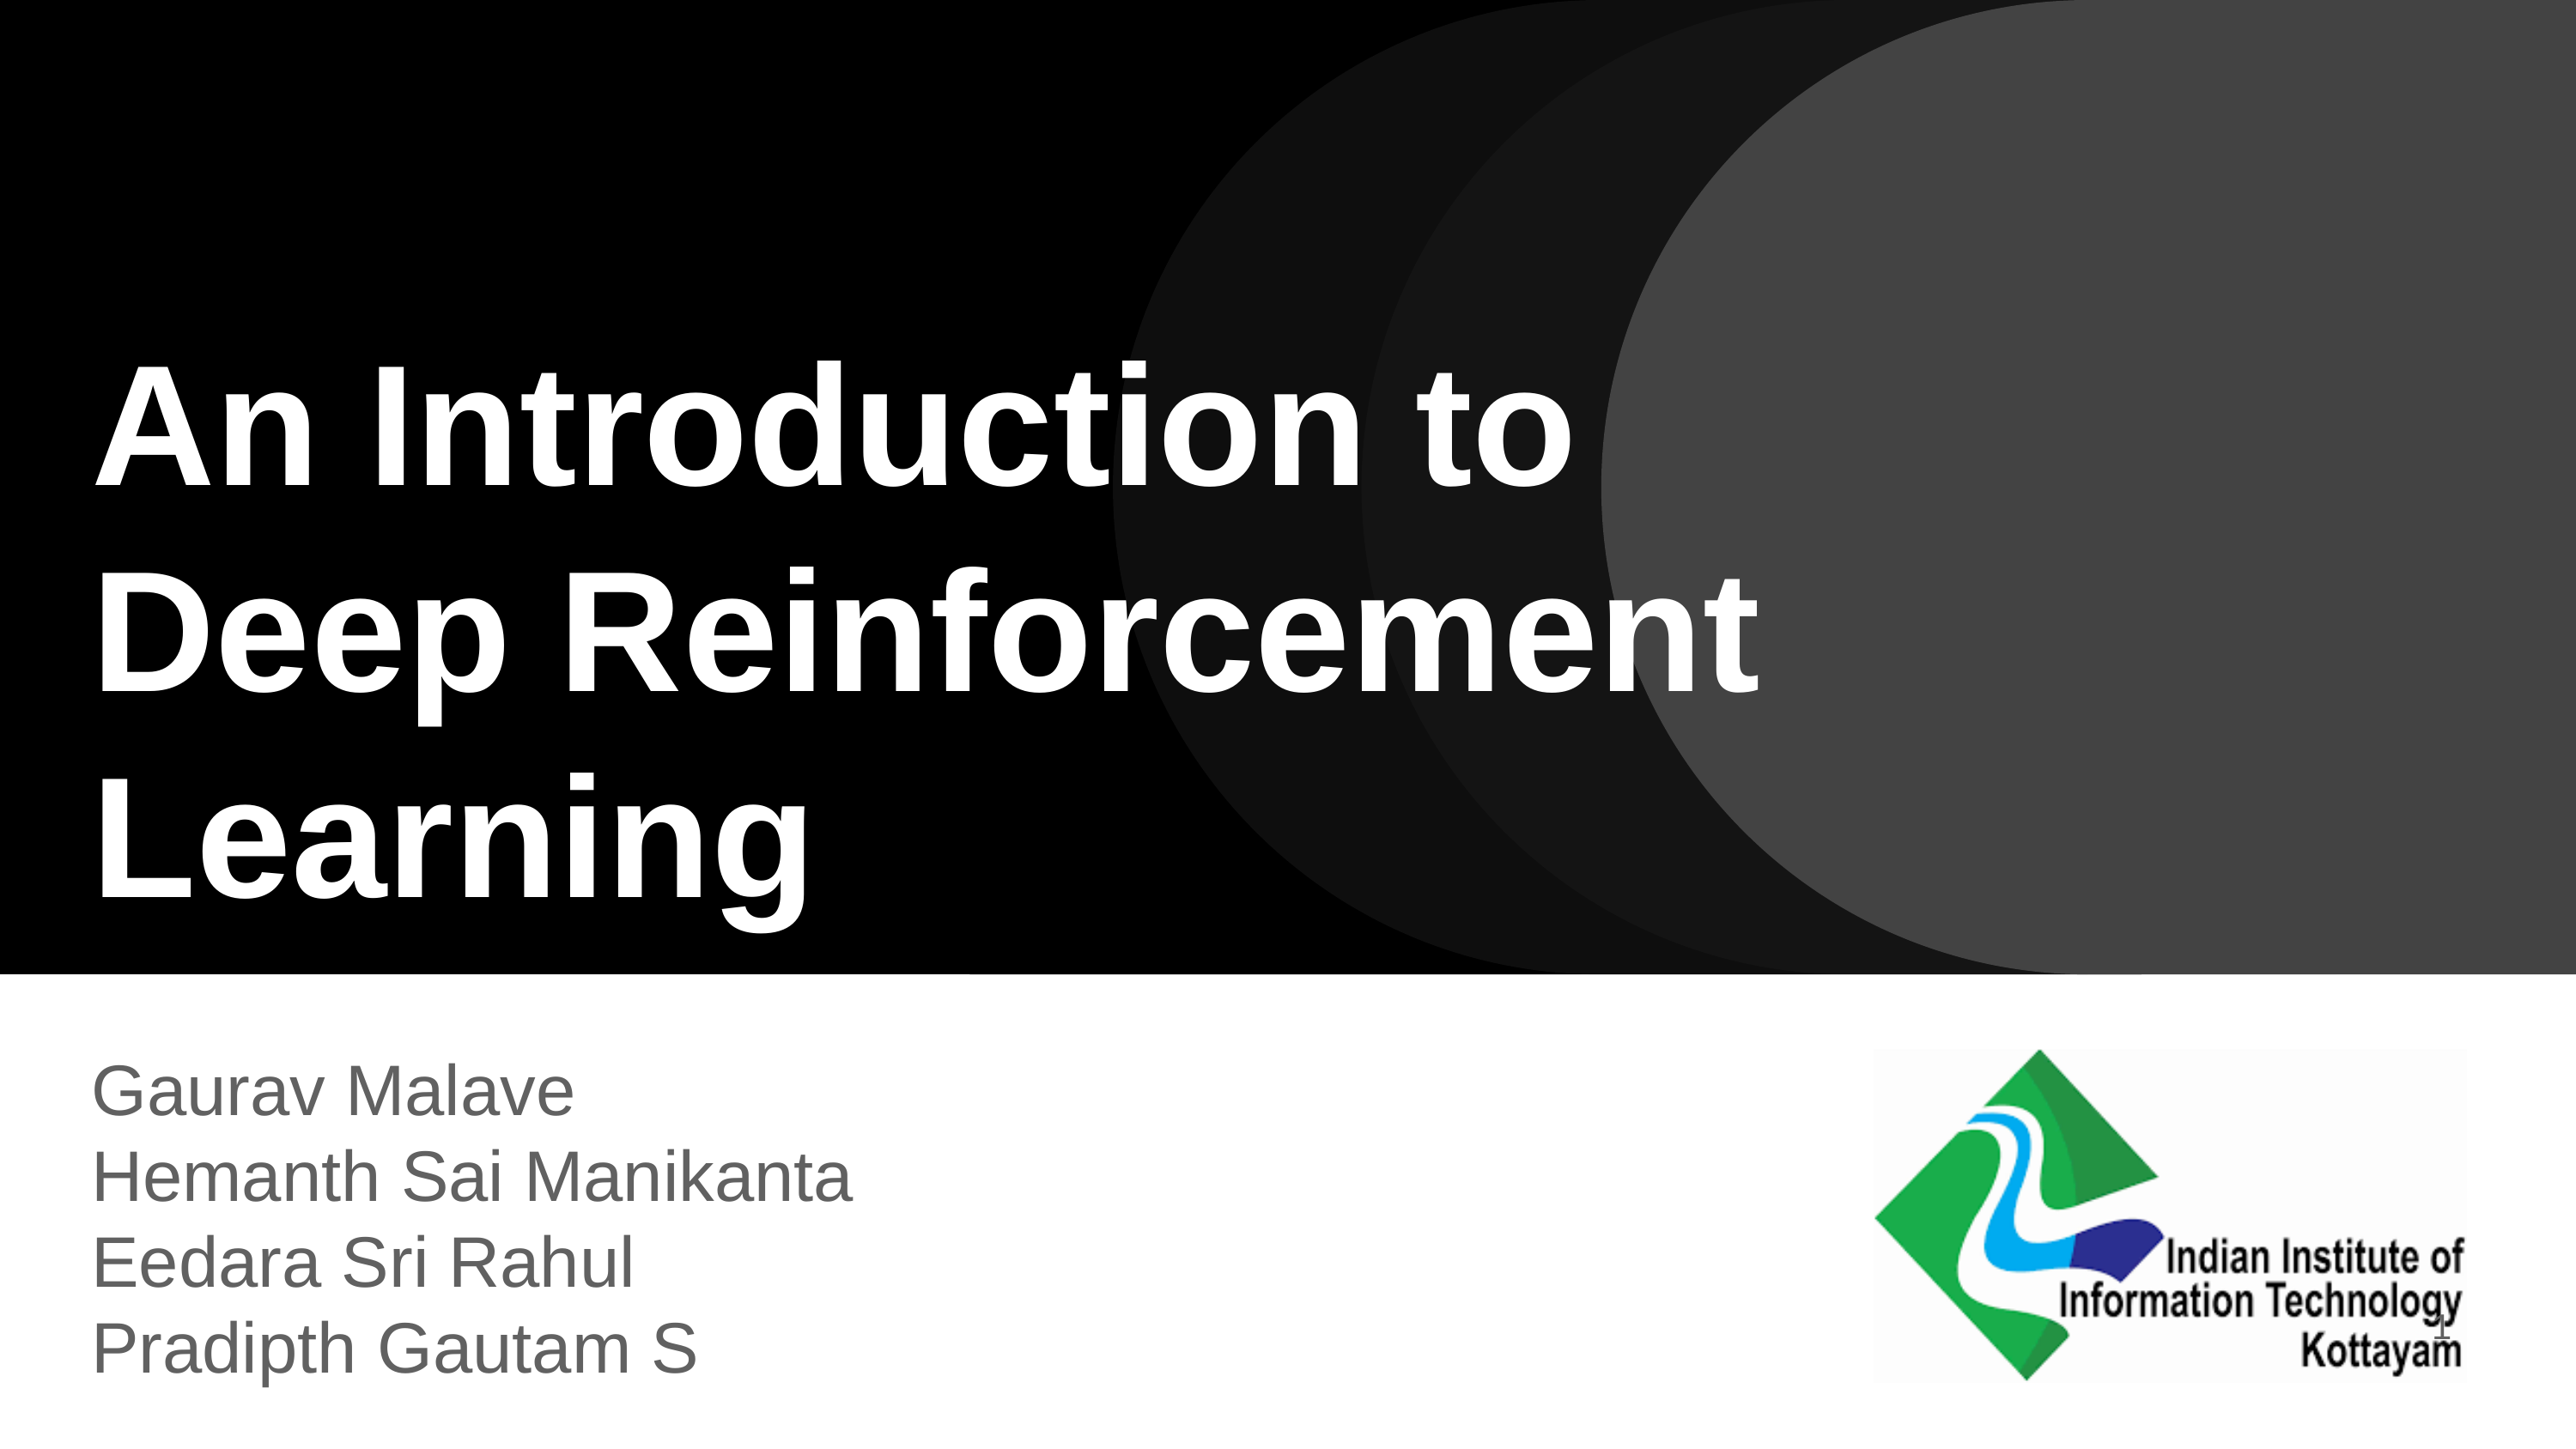

An Introduction to Deep Reinforcement Learning
Gaurav Malave
Hemanth Sai Manikanta
Eedara Sri Rahul
Pradipth Gautam S

1